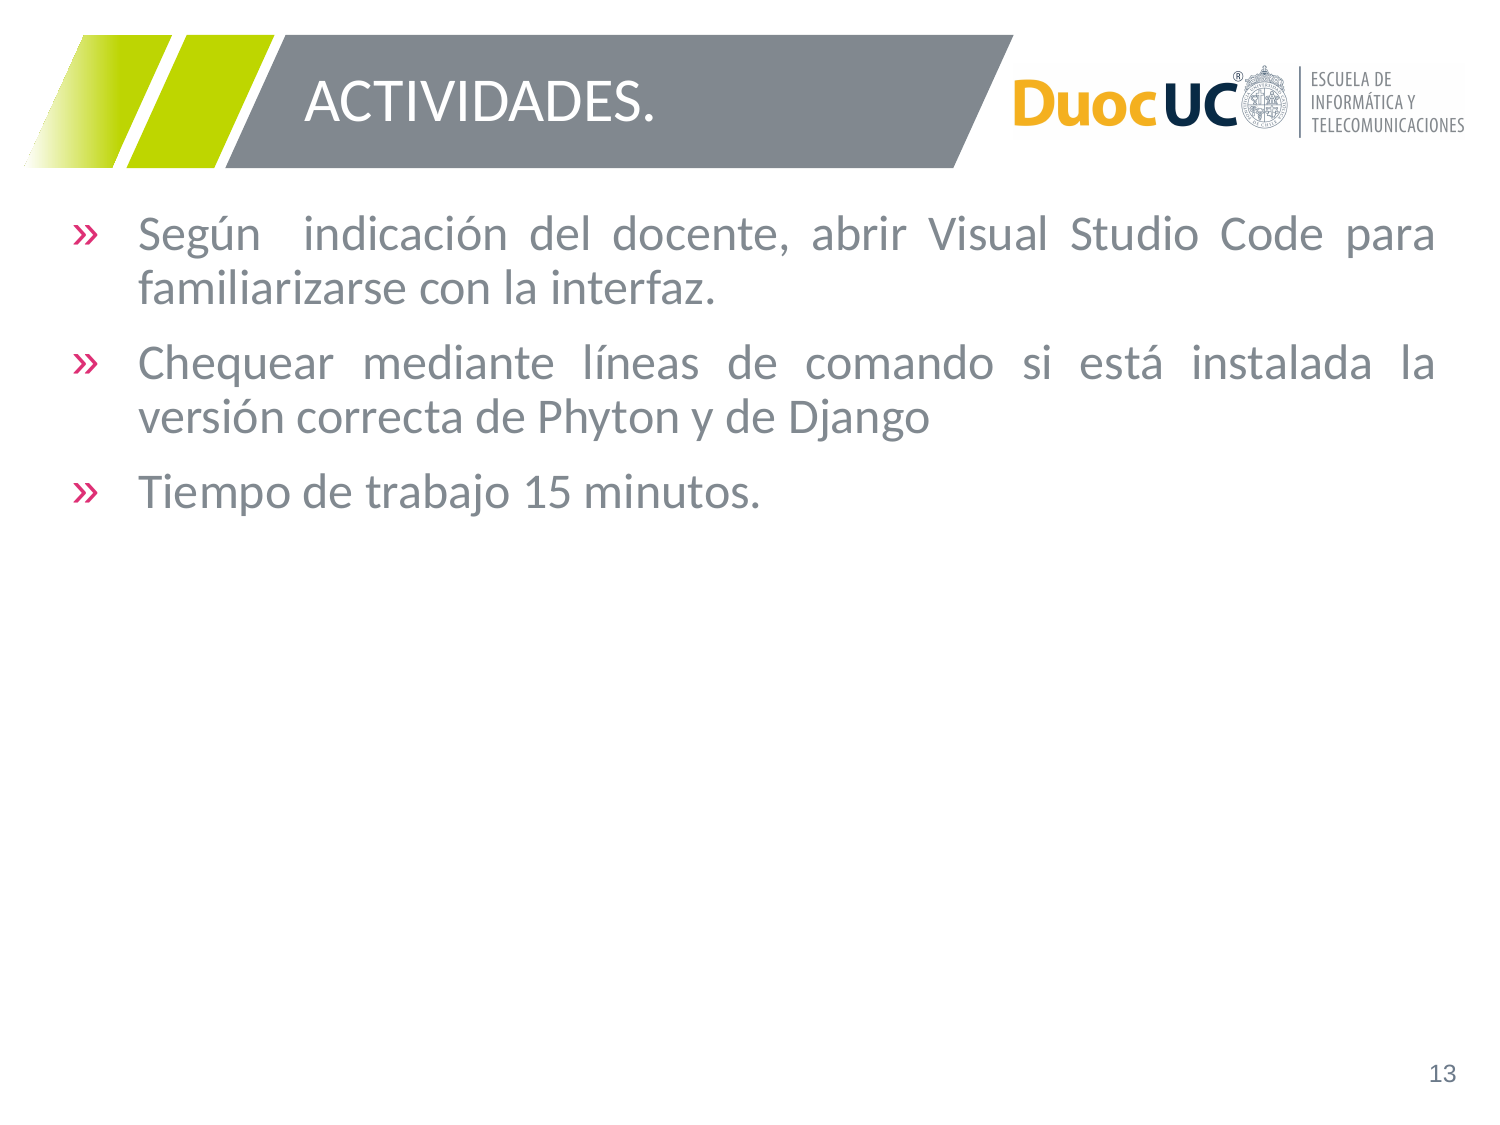

# ACTIVIDADES.
Según  indicación del docente, abrir Visual Studio Code para familiarizarse con la interfaz.
Chequear mediante líneas de comando si está instalada la versión correcta de Phyton y de Django
Tiempo de trabajo 15 minutos.